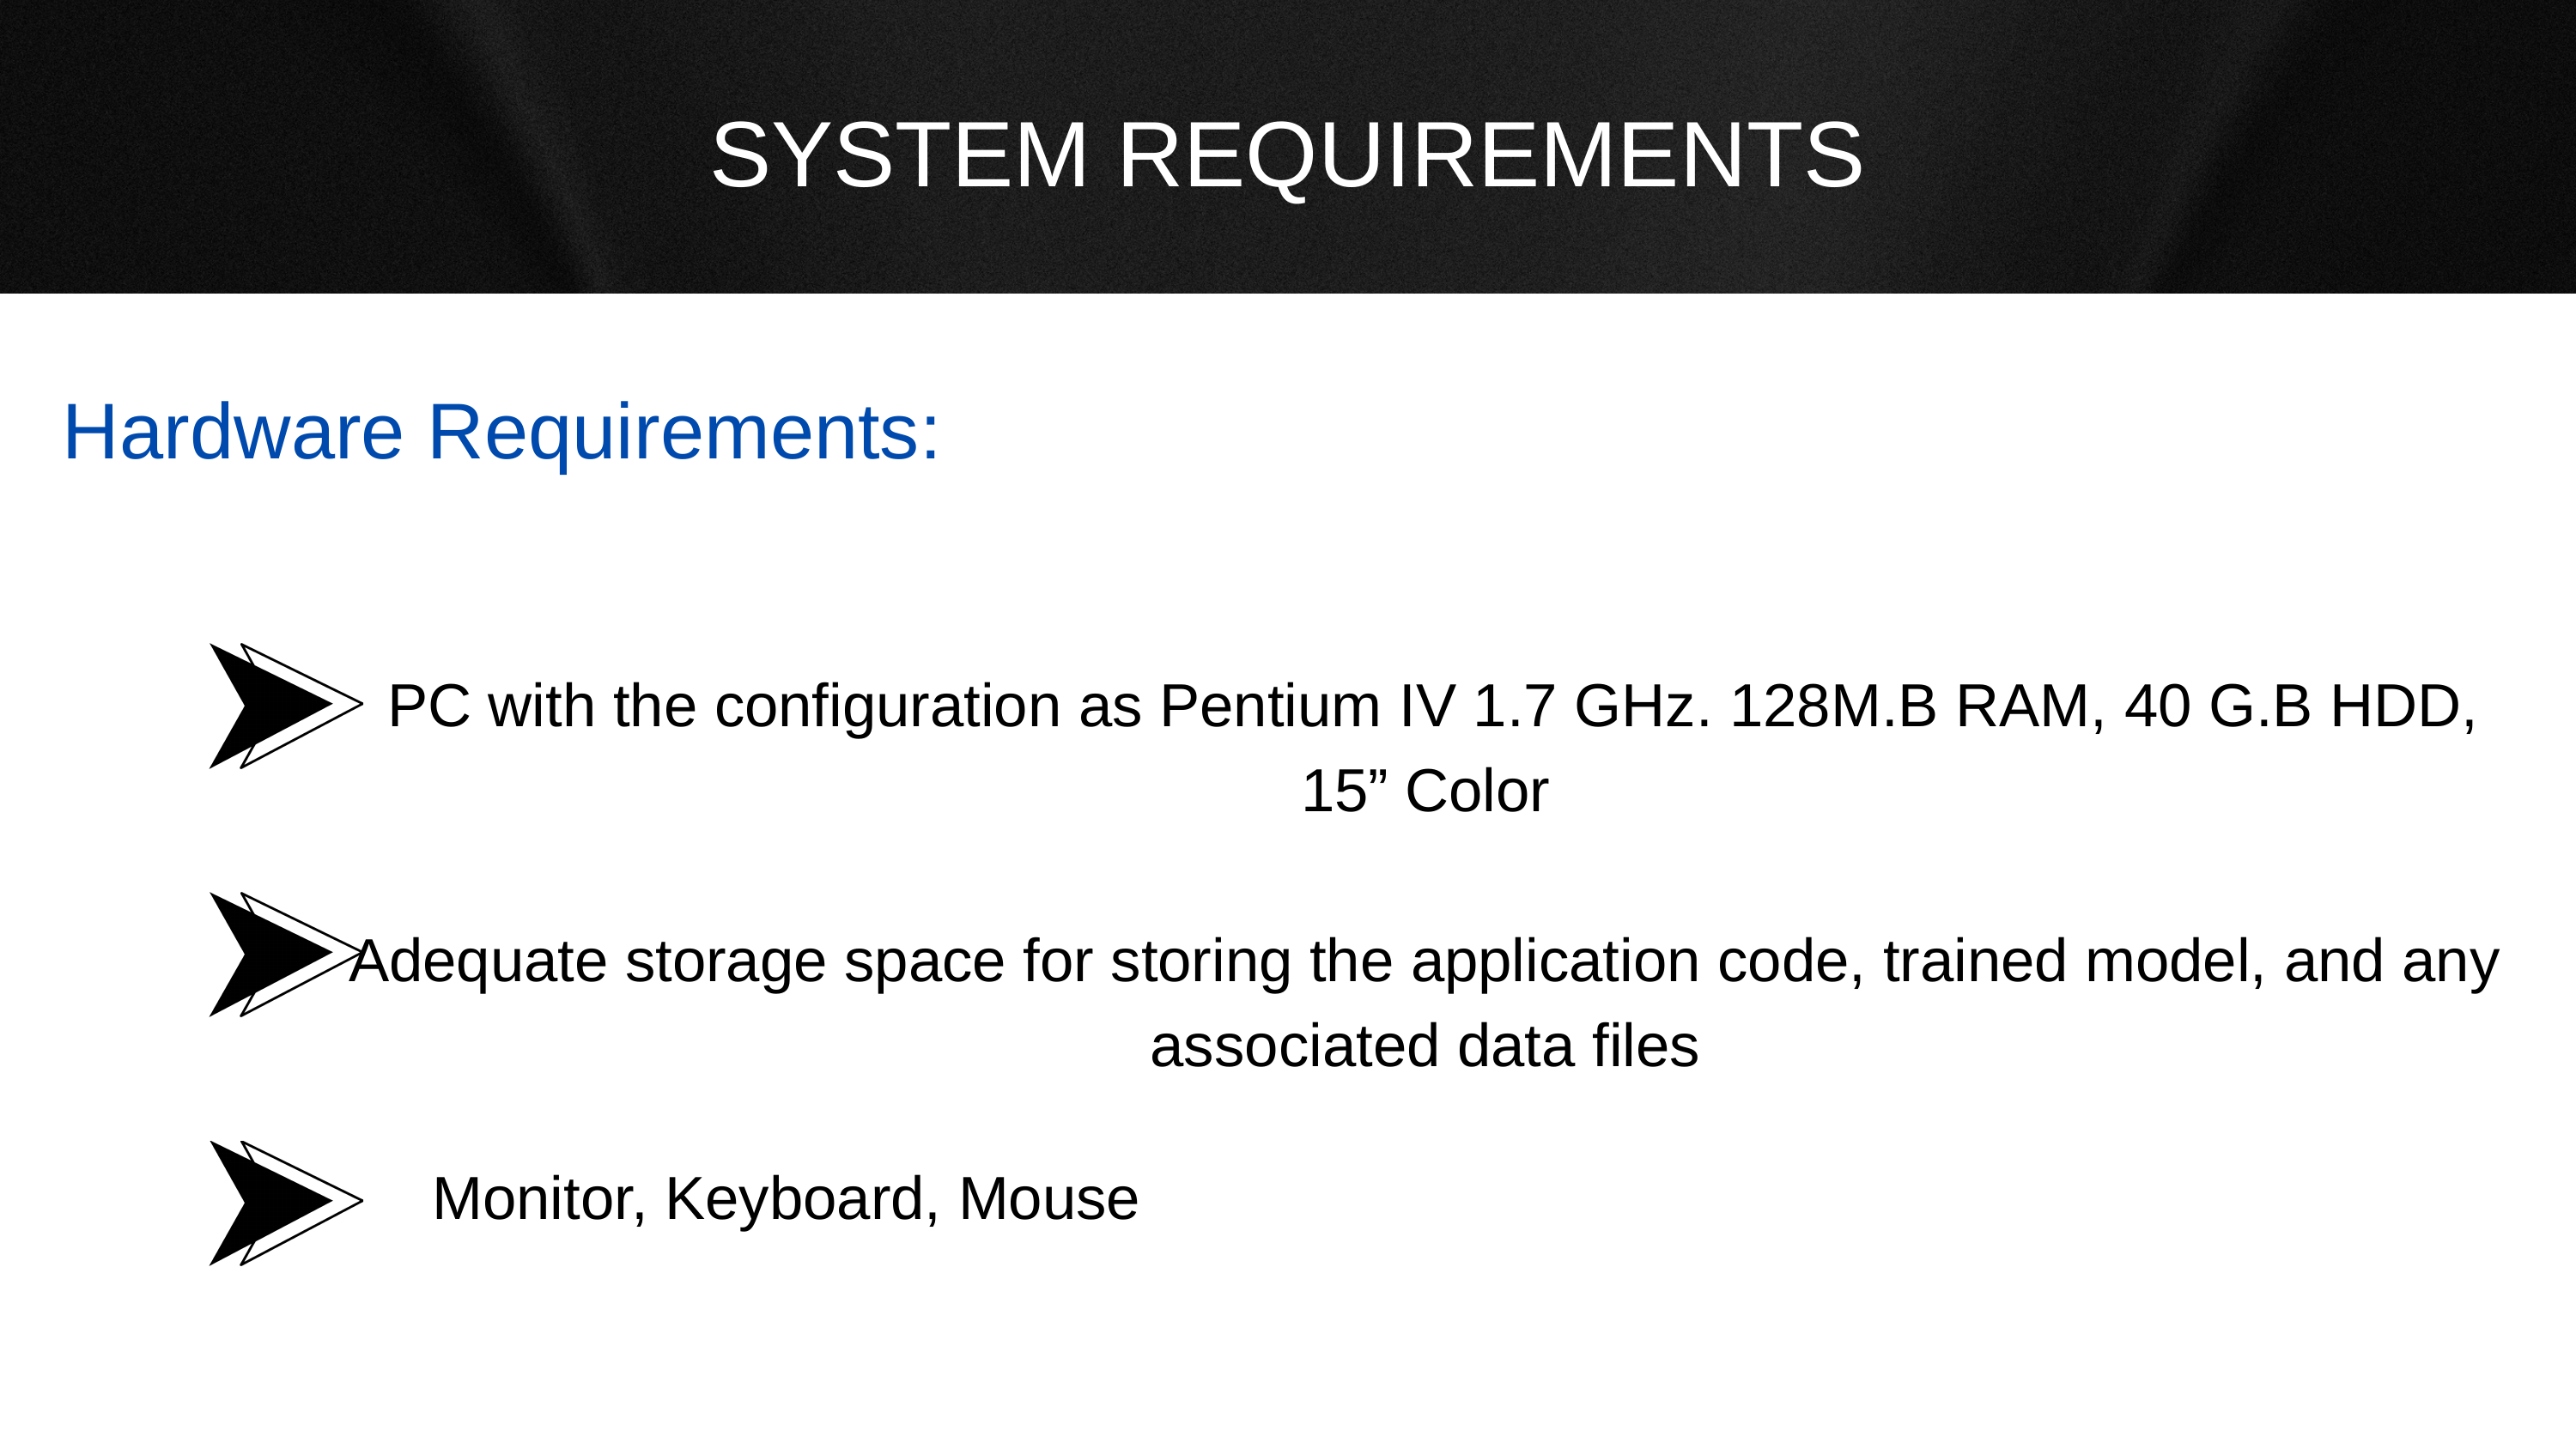

SYSTEM REQUIREMENTS

 Hardware Requirements:

 PC with the configuration as Pentium IV 1.7 GHz. 128M.B RAM, 40 G.B HDD, 15” Color

Adequate storage space for storing the application code, trained model, and any associated data files

Monitor, Keyboard, Mouse